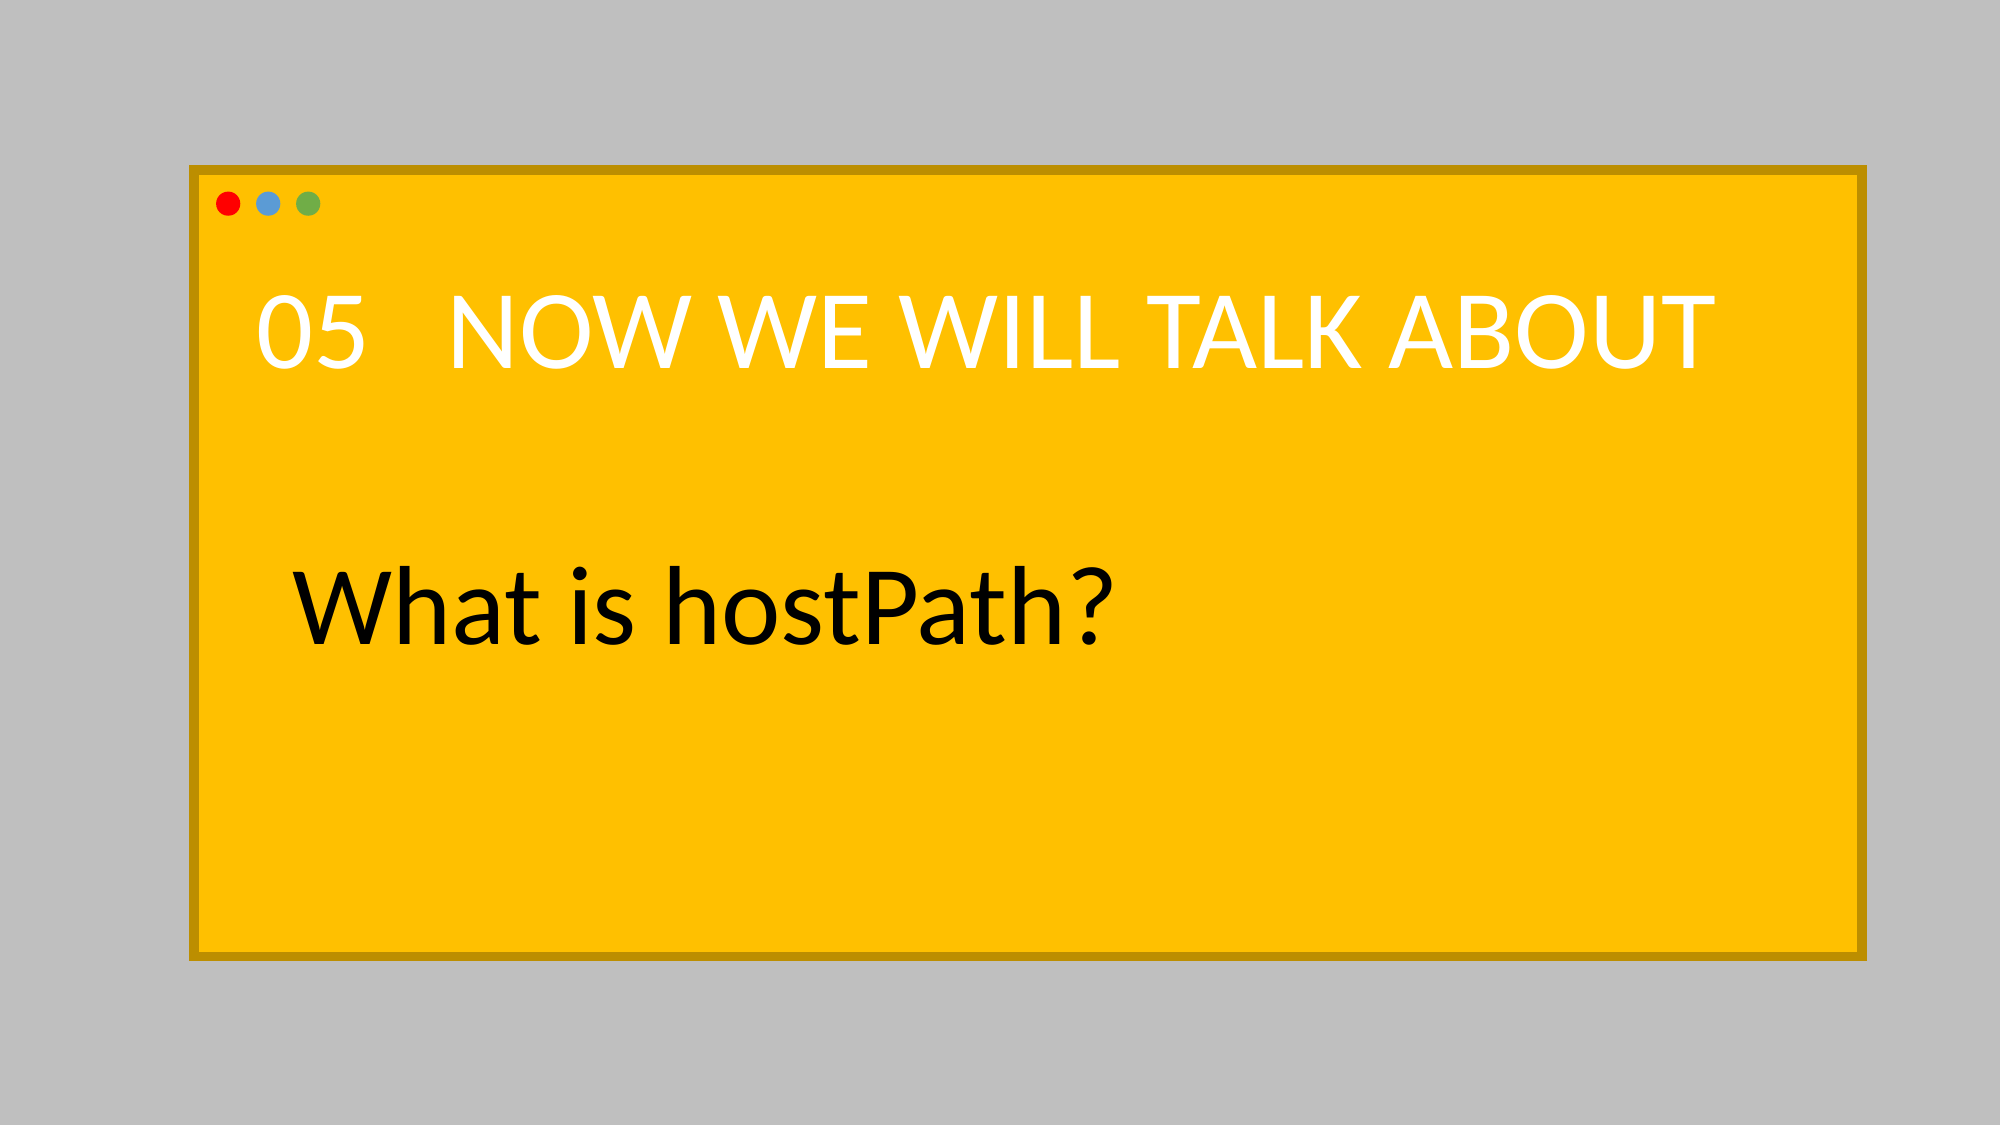

05   NOW WE WILL TALK ABOUT
What is hostPath?